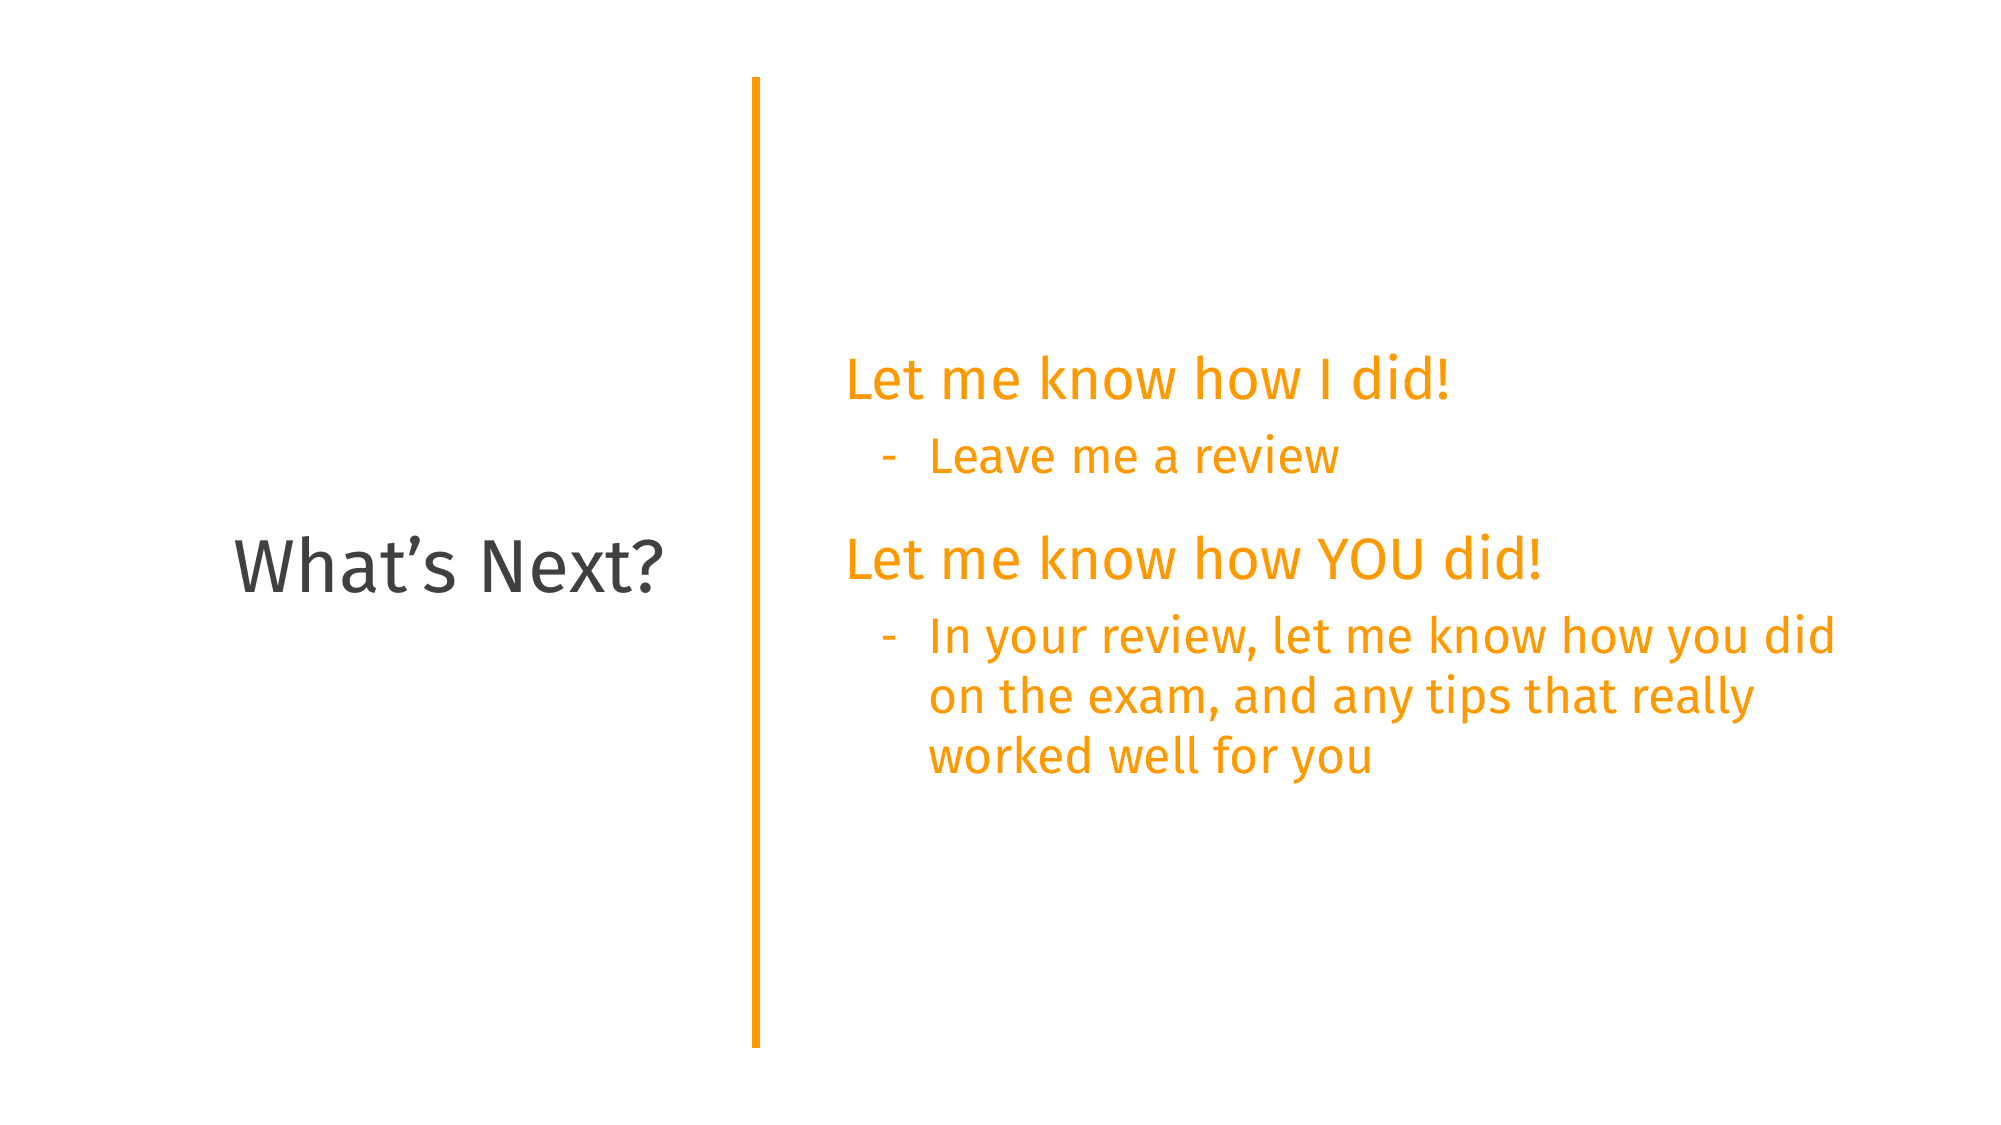

What’s Next?
Let me know how I did!
Leave me a review
Let me know how YOU did!
In your review, let me know how you did on the exam, and any tips that really worked well for you